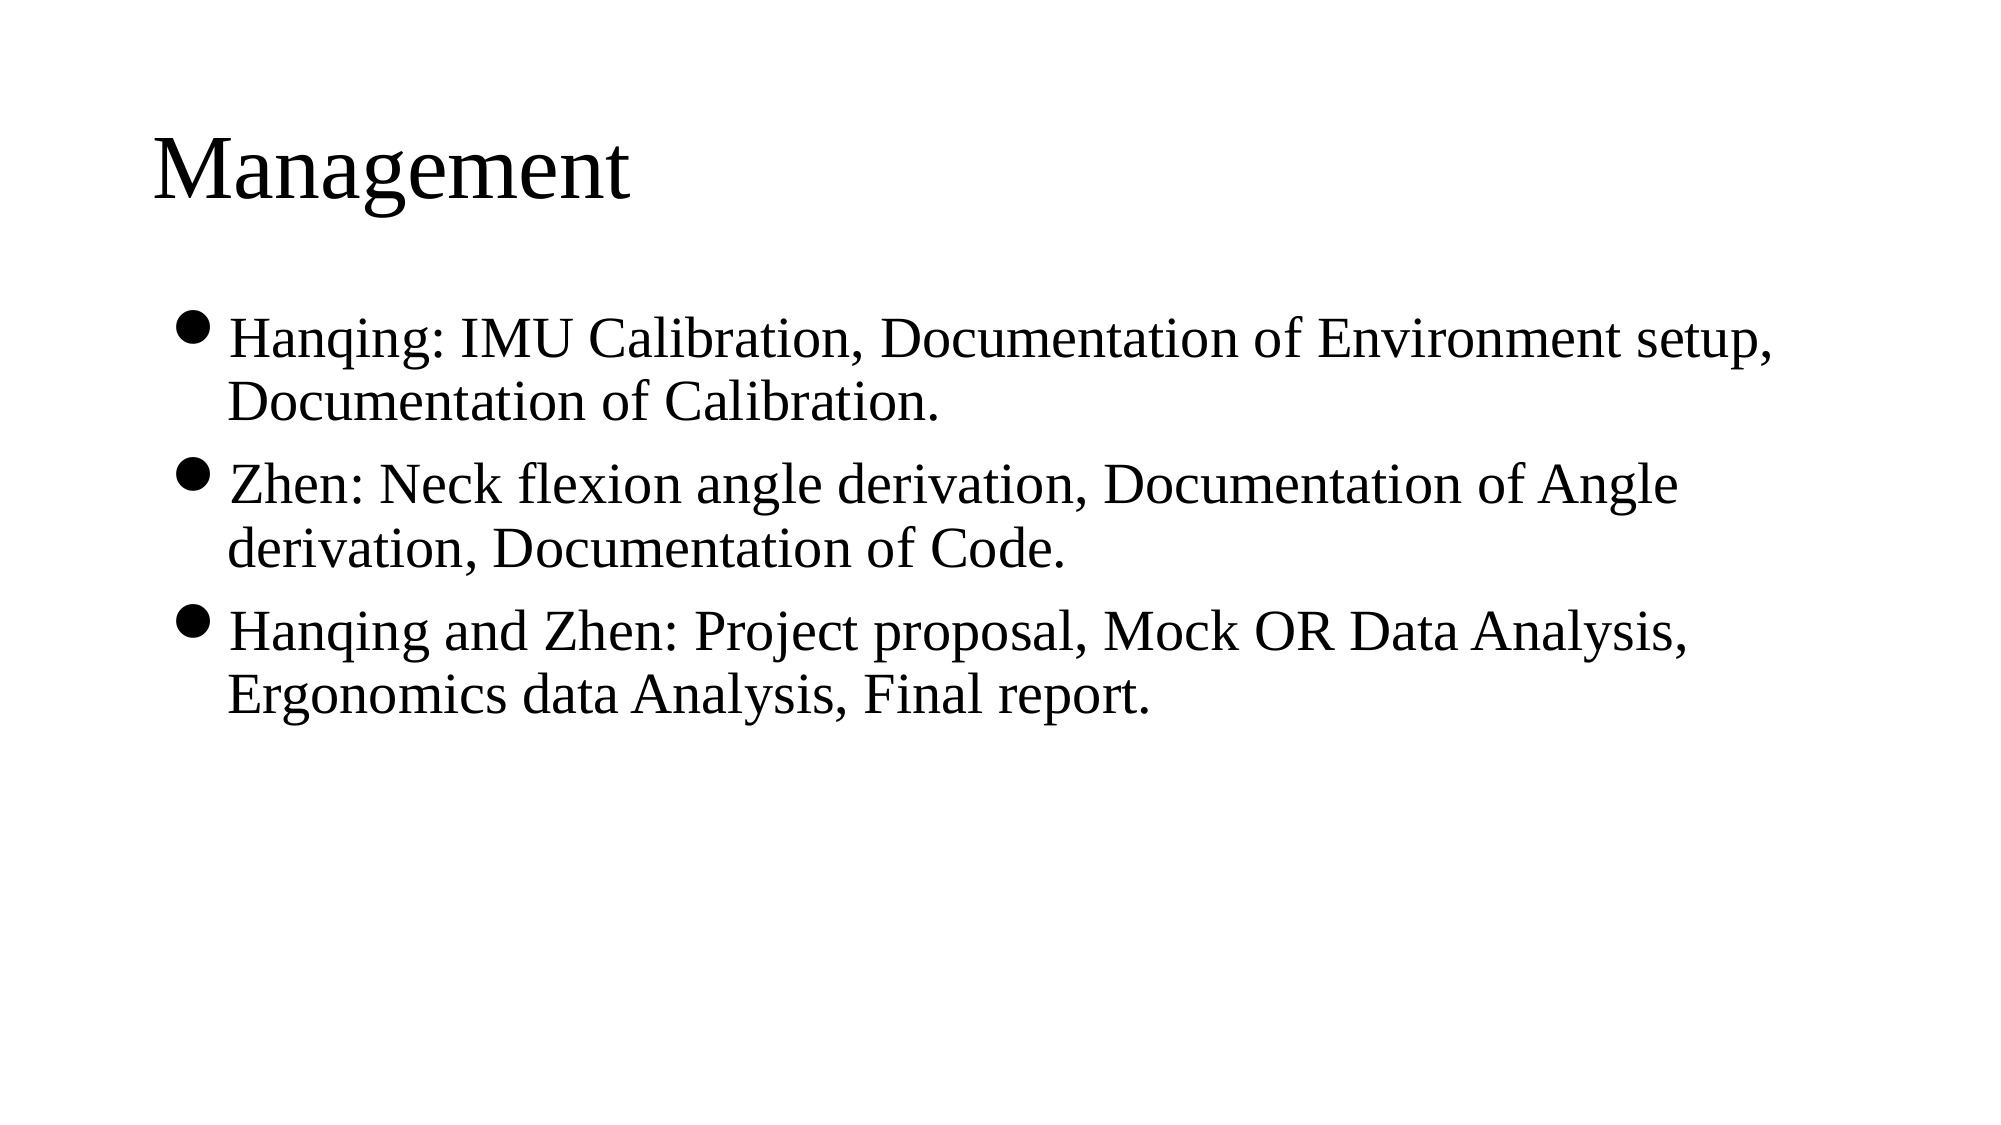

# Management
Hanqing: IMU Calibration, Documentation of Environment setup, Documentation of Calibration.
Zhen: Neck flexion angle derivation, Documentation of Angle derivation, Documentation of Code.
Hanqing and Zhen: Project proposal, Mock OR Data Analysis, Ergonomics data Analysis, Final report.